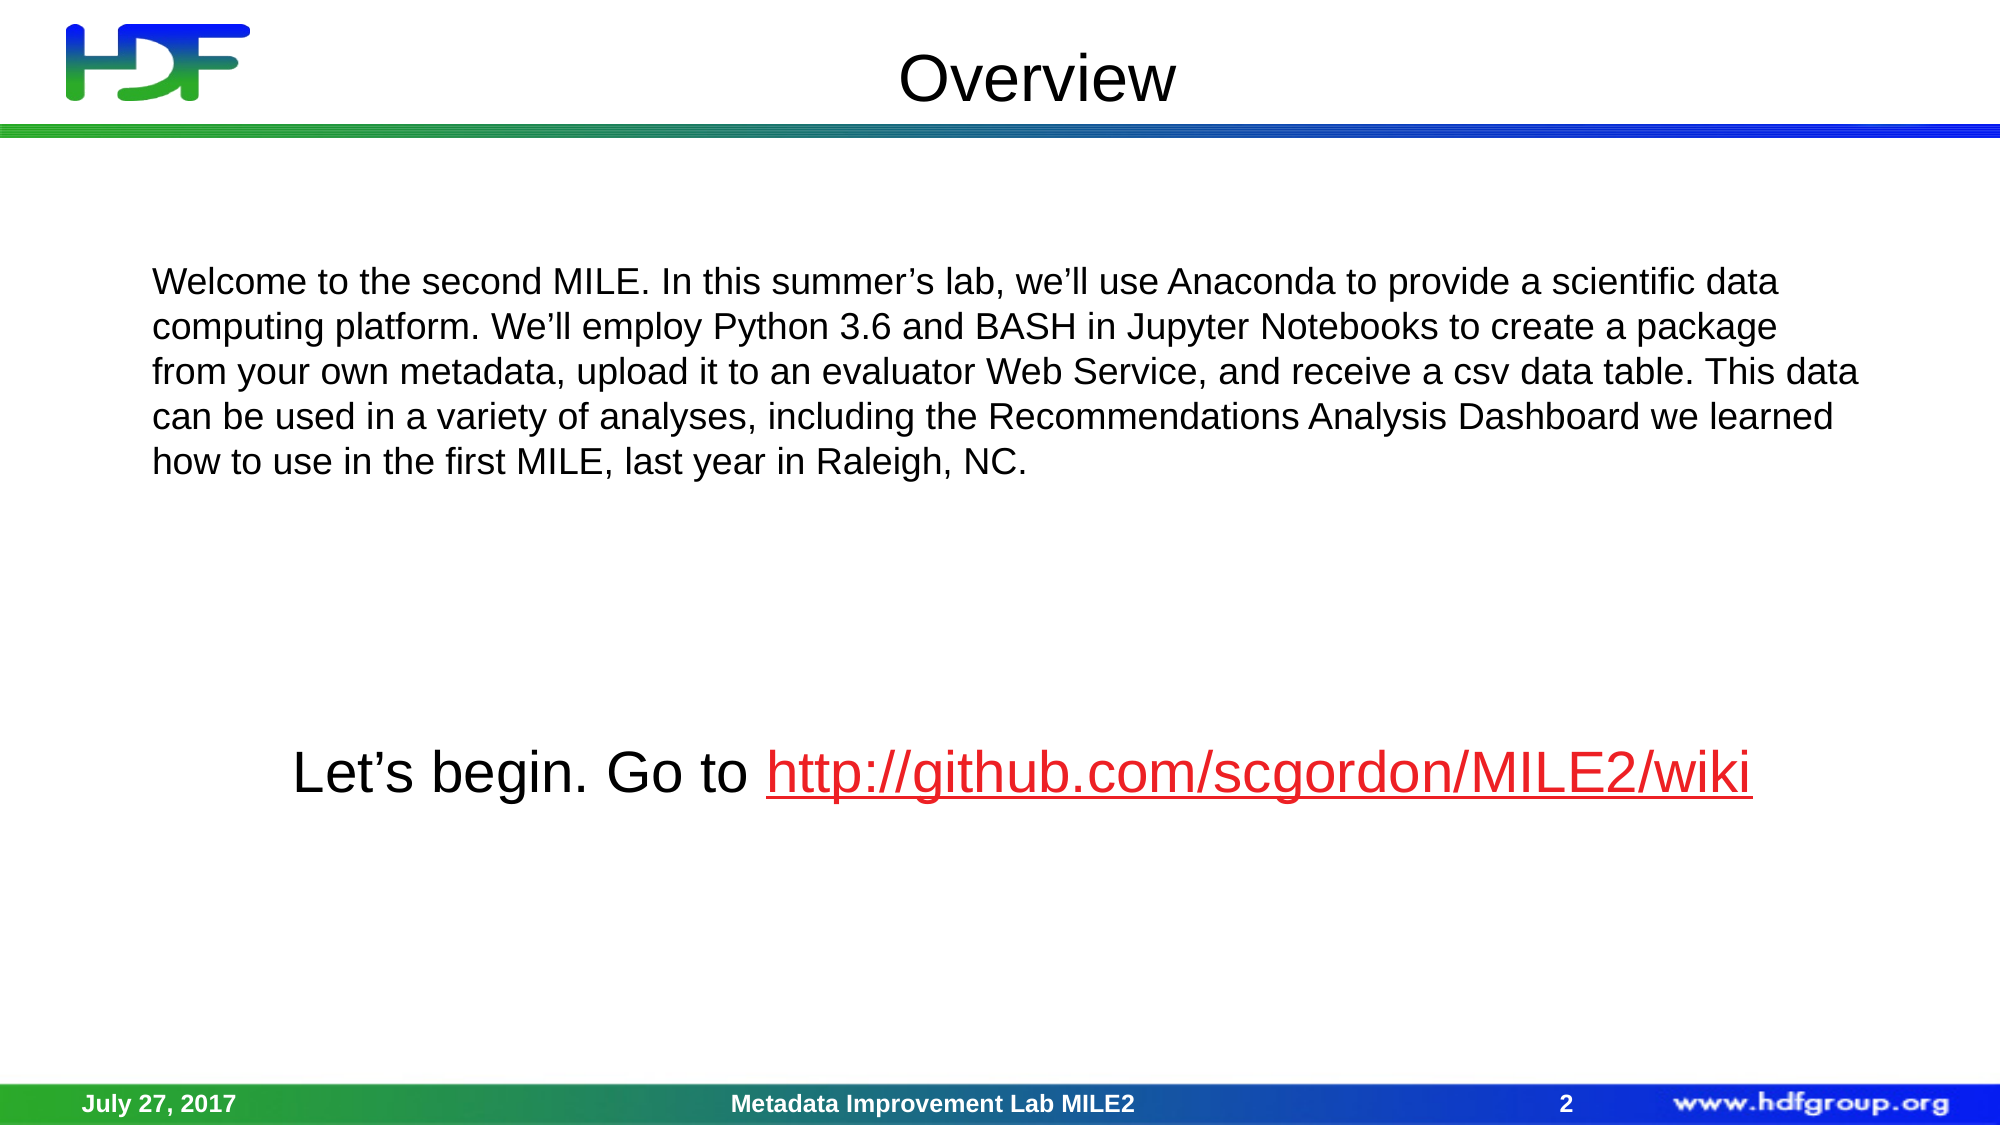

# Overview
Welcome to the second MILE. In this summer’s lab, we’ll use Anaconda to provide a scientific data computing platform. We’ll employ Python 3.6 and BASH in Jupyter Notebooks to create a package from your own metadata, upload it to an evaluator Web Service, and receive a csv data table. This data can be used in a variety of analyses, including the Recommendations Analysis Dashboard we learned how to use in the first MILE, last year in Raleigh, NC.
Let’s begin. Go to http://github.com/scgordon/MILE2/wiki
July 27, 2017
Metadata Improvement Lab MILE2
2